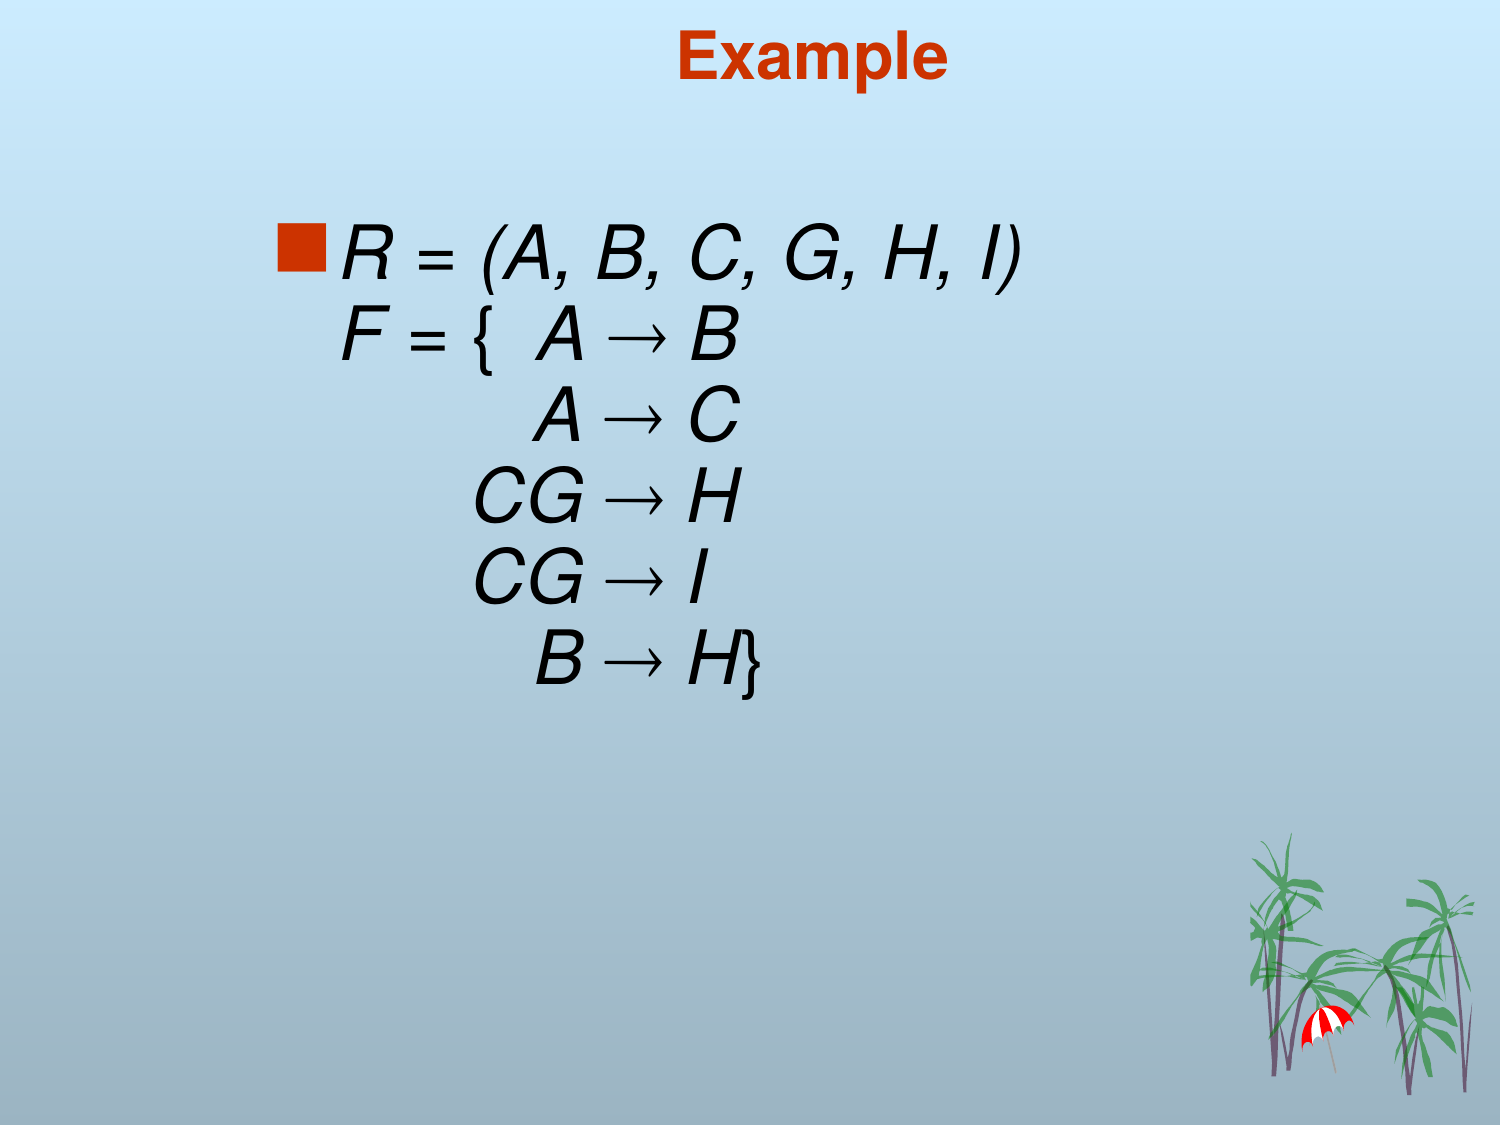

# Example
R = (A, B, C, G, H, I)
F = {  A → B
	   A → C
	CG → H
	CG → I
	   B → H}